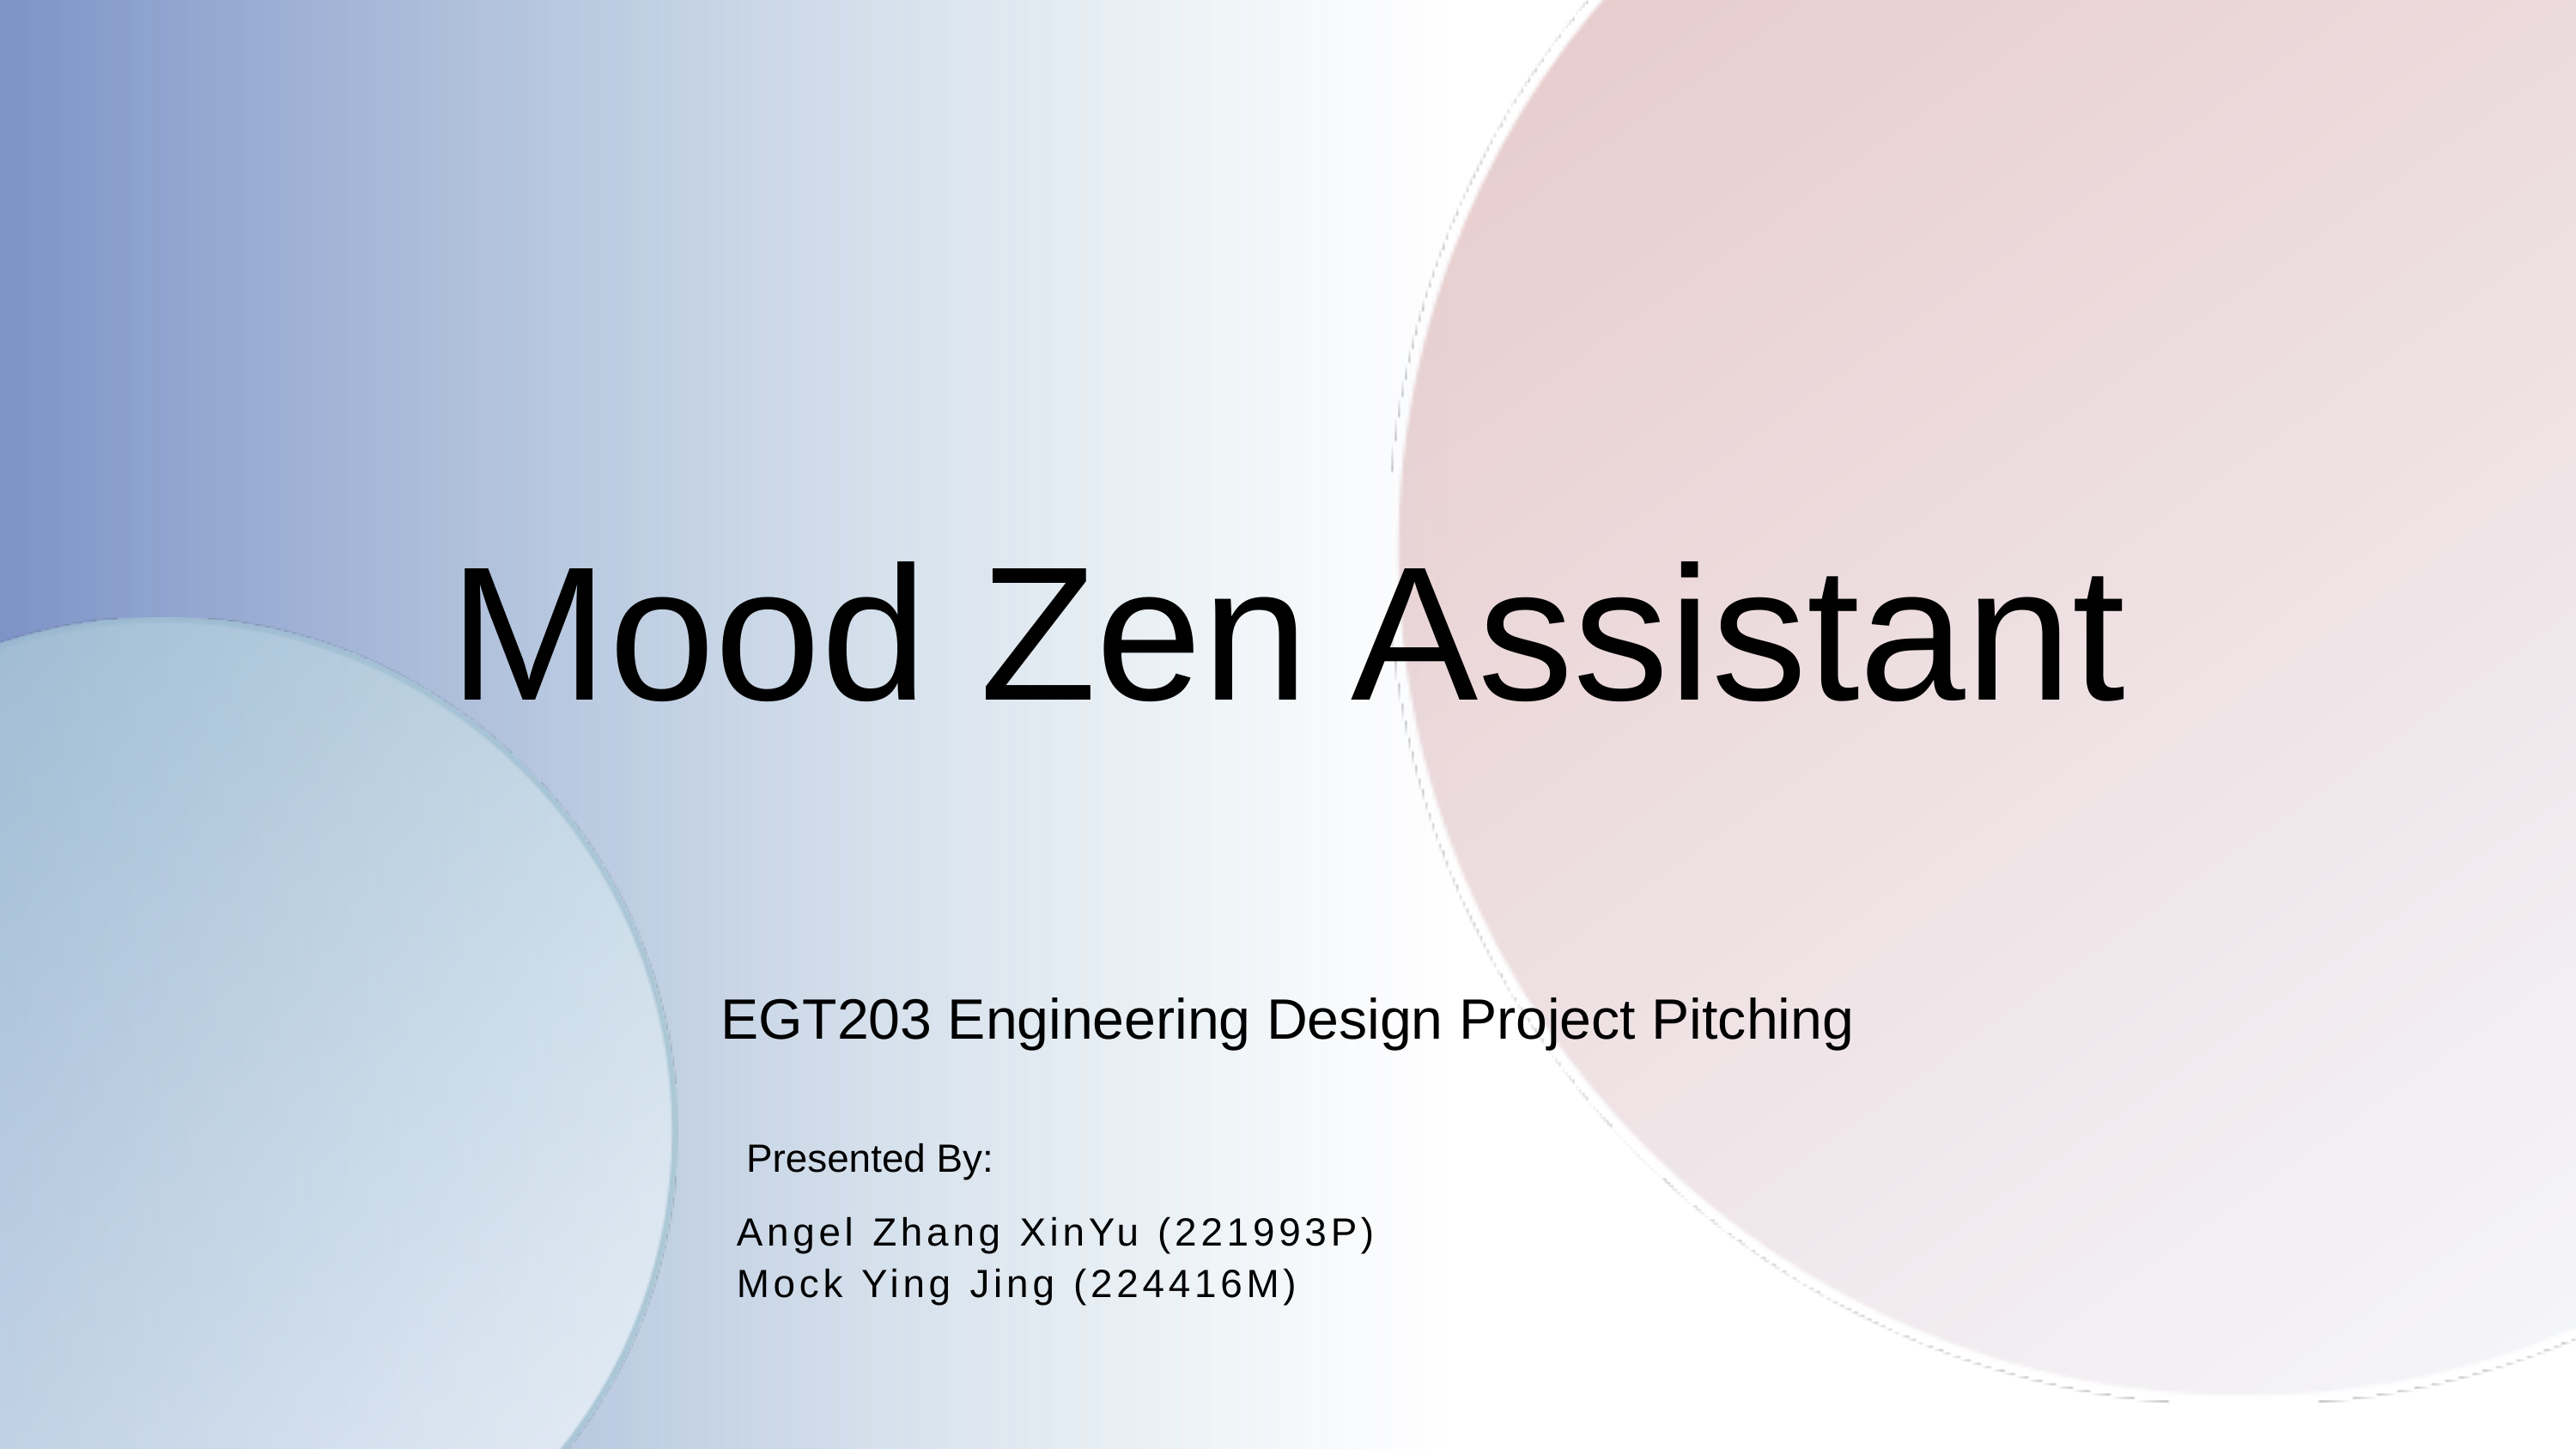

Mood Zen Assistant

EGT203 Engineering Design Project Pitching
Presented By:

Angel Zhang XinYu (221993P)
Mock Ying Jing (224416M)